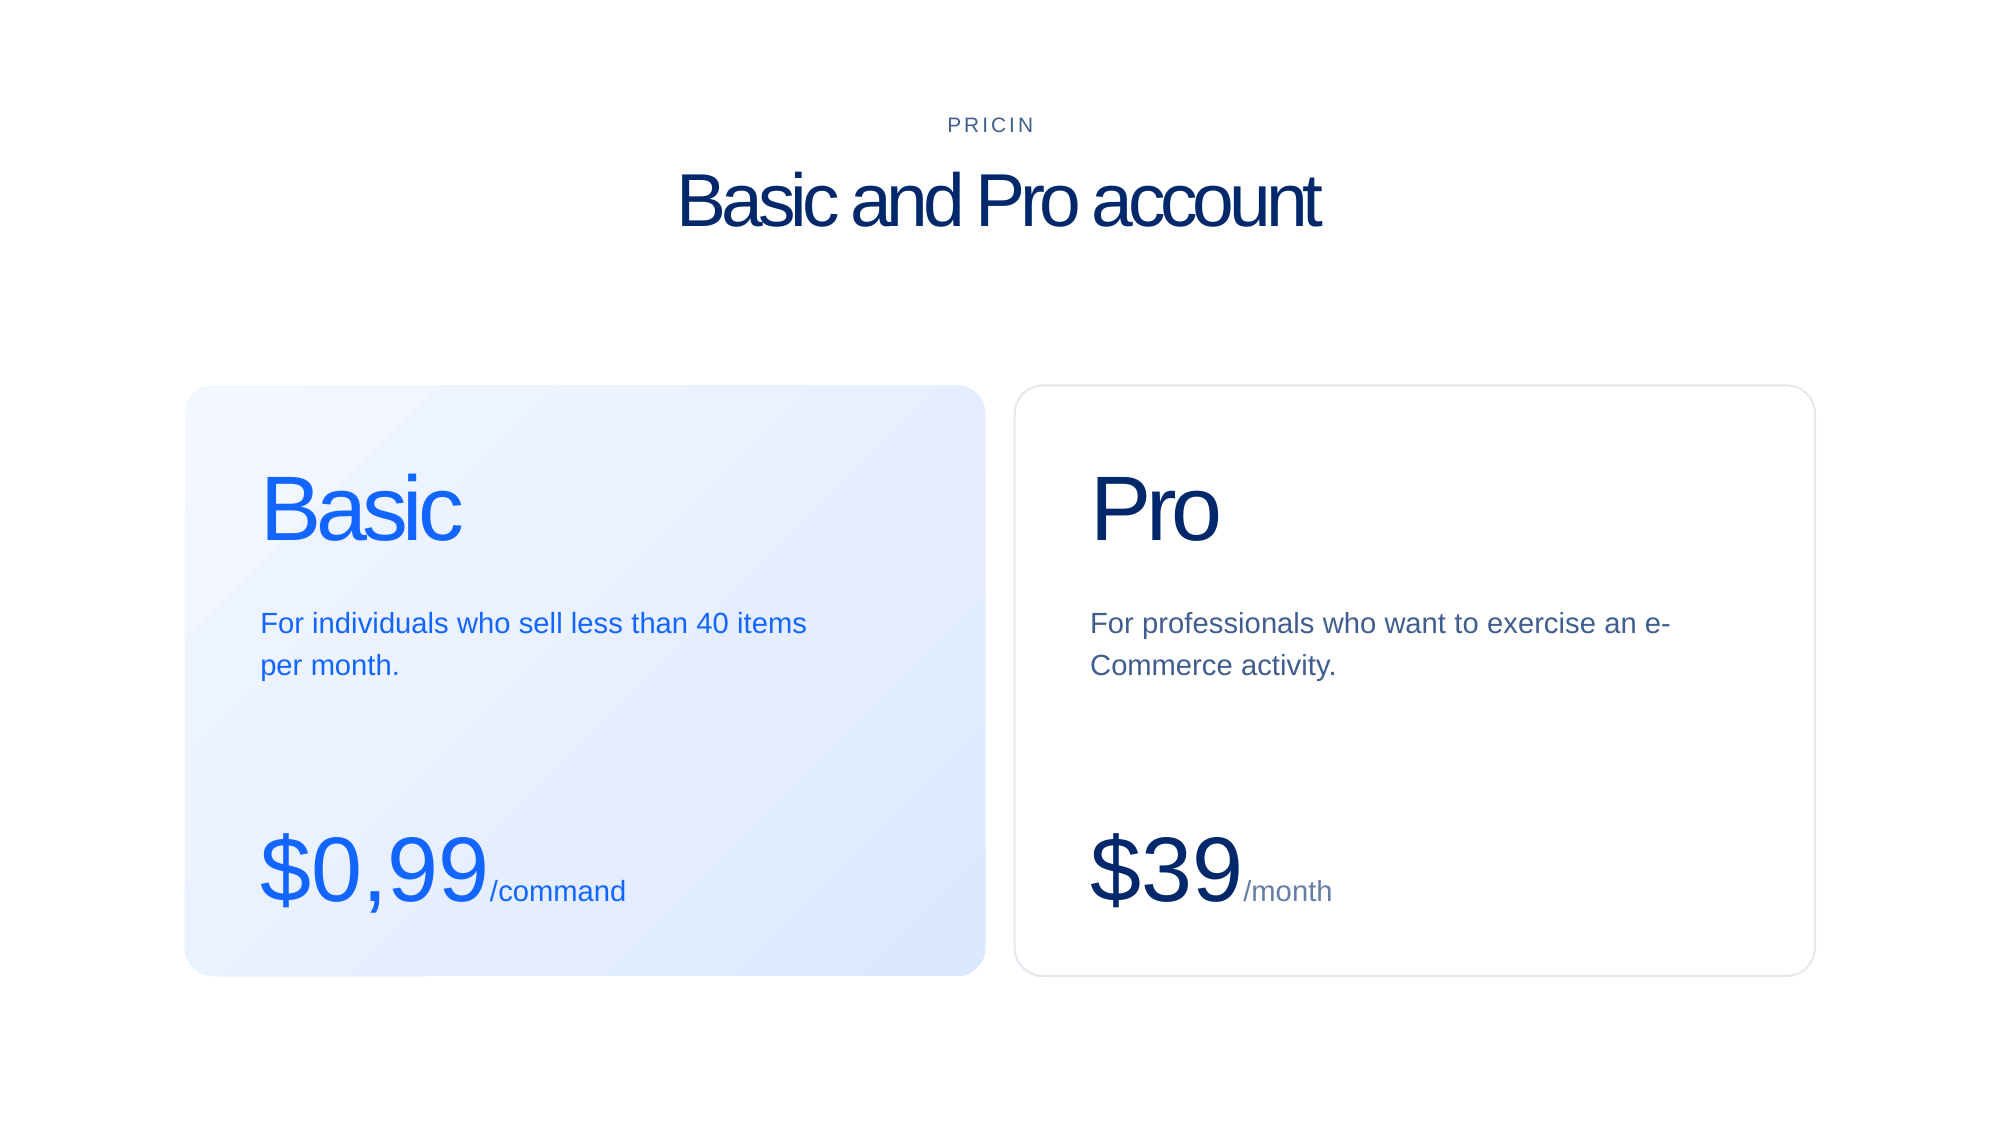

pricing
Basic and Pro account

Basic
Pro
For individuals who sell less than 40 items per month.
For professionals who want to exercise an e-Commerce activity.
$0,99/command
$39/month